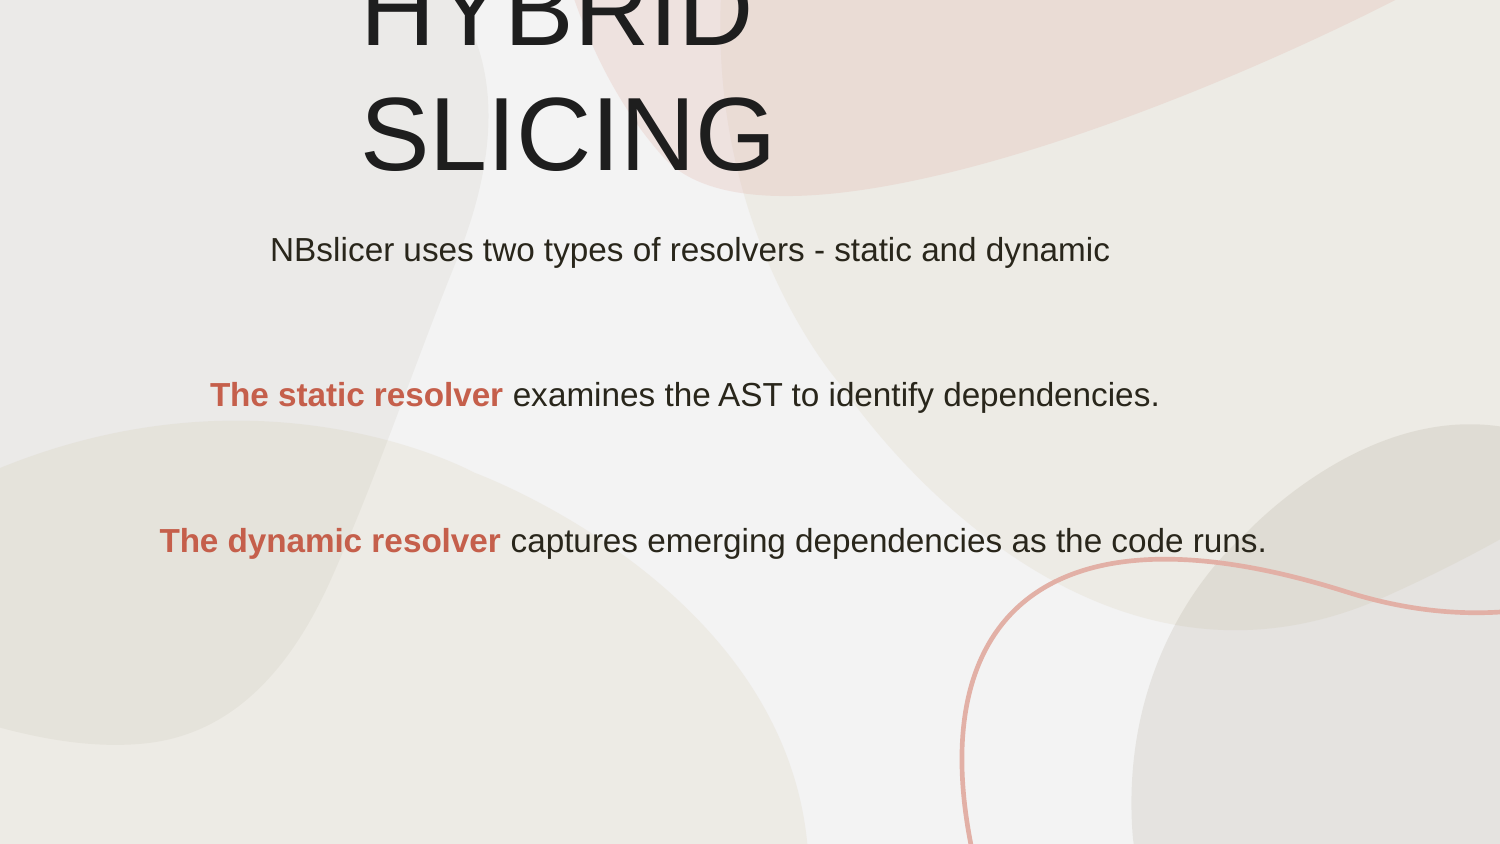

HYBRID SLICING
NBslicer uses two types of resolvers - static and dynamic
The static resolver examines the AST to identify dependencies.
The dynamic resolver captures emerging dependencies as the code runs.